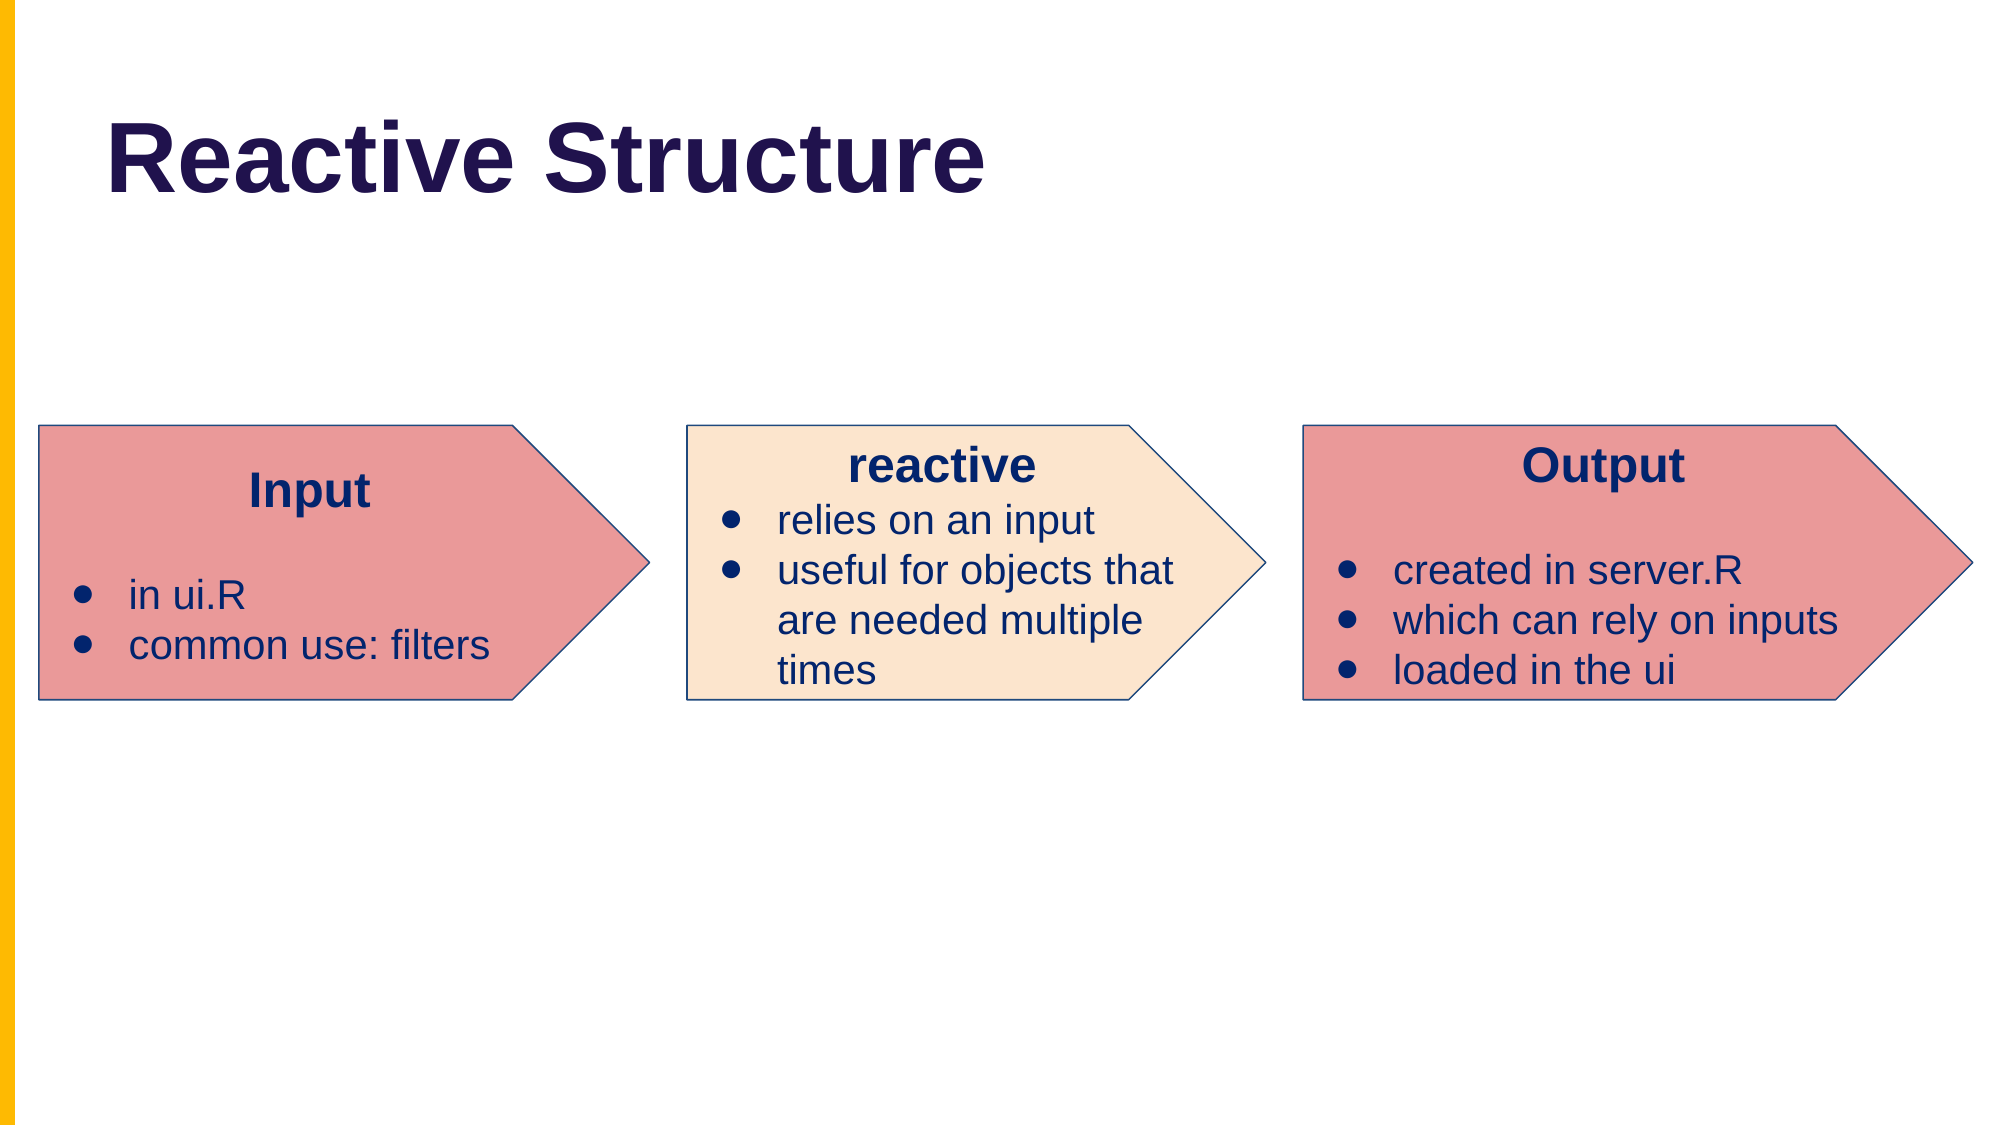

Reactive Structure
Input

in ui.R
common use: filters
reactive
relies on an input
useful for objects that are needed multiple times
Output

created in server.R
which can rely on inputs
loaded in the ui